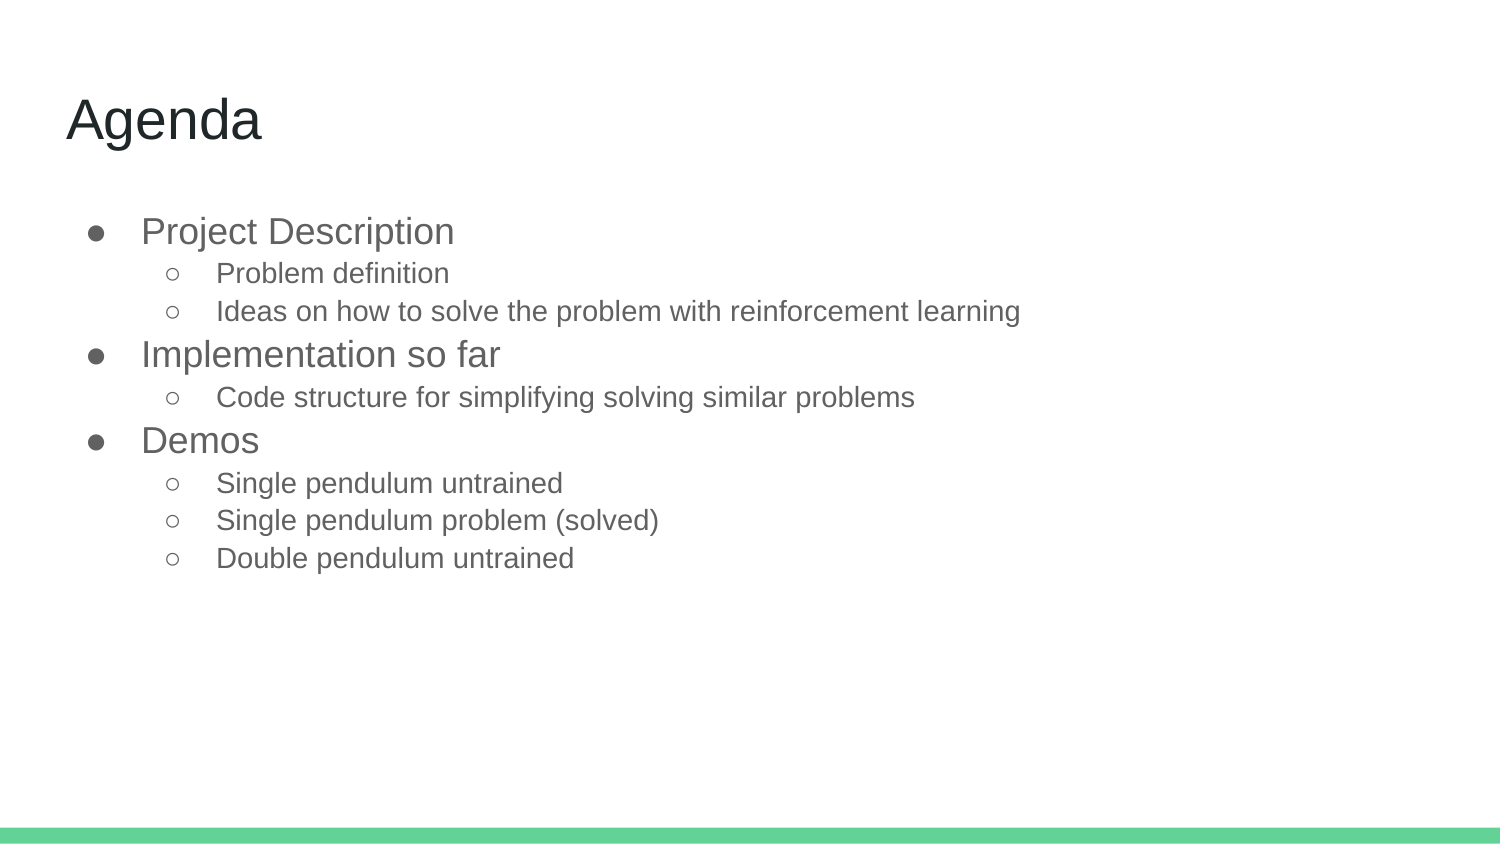

# Agenda
Project Description
Problem definition
Ideas on how to solve the problem with reinforcement learning
Implementation so far
Code structure for simplifying solving similar problems
Demos
Single pendulum untrained
Single pendulum problem (solved)
Double pendulum untrained